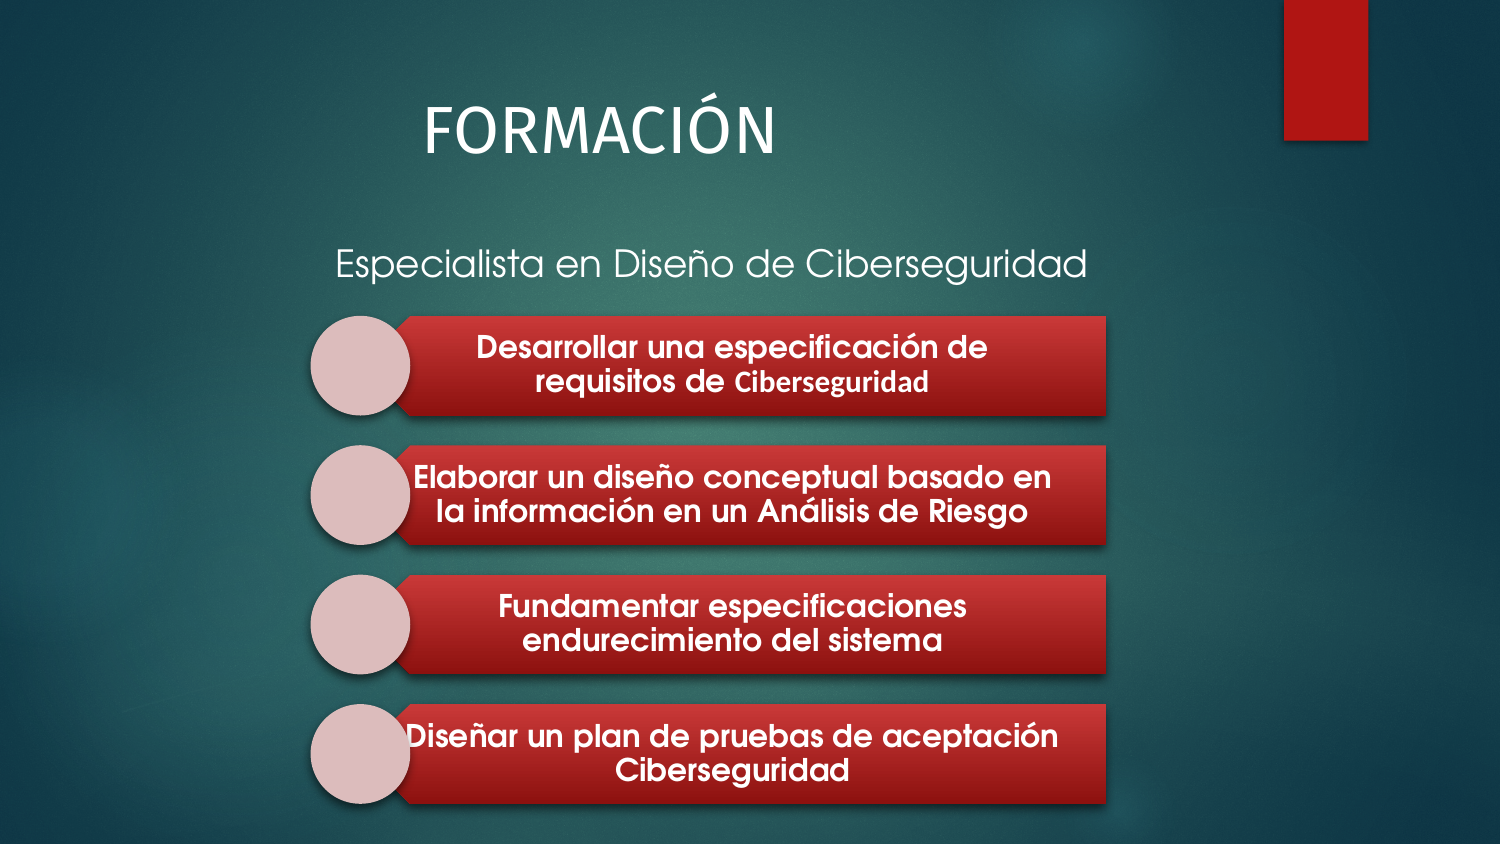

FORMACIÓN
Especialista en Diseño de Ciberseguridad
Desarrollar una especificación de requisitos de Ciberseguridad
Elaborar un diseño conceptual basado en la información en un Análisis de Riesgo
Fundamentar especificaciones endurecimiento del sistema
Diseñar un plan de pruebas de aceptación Ciberseguridad